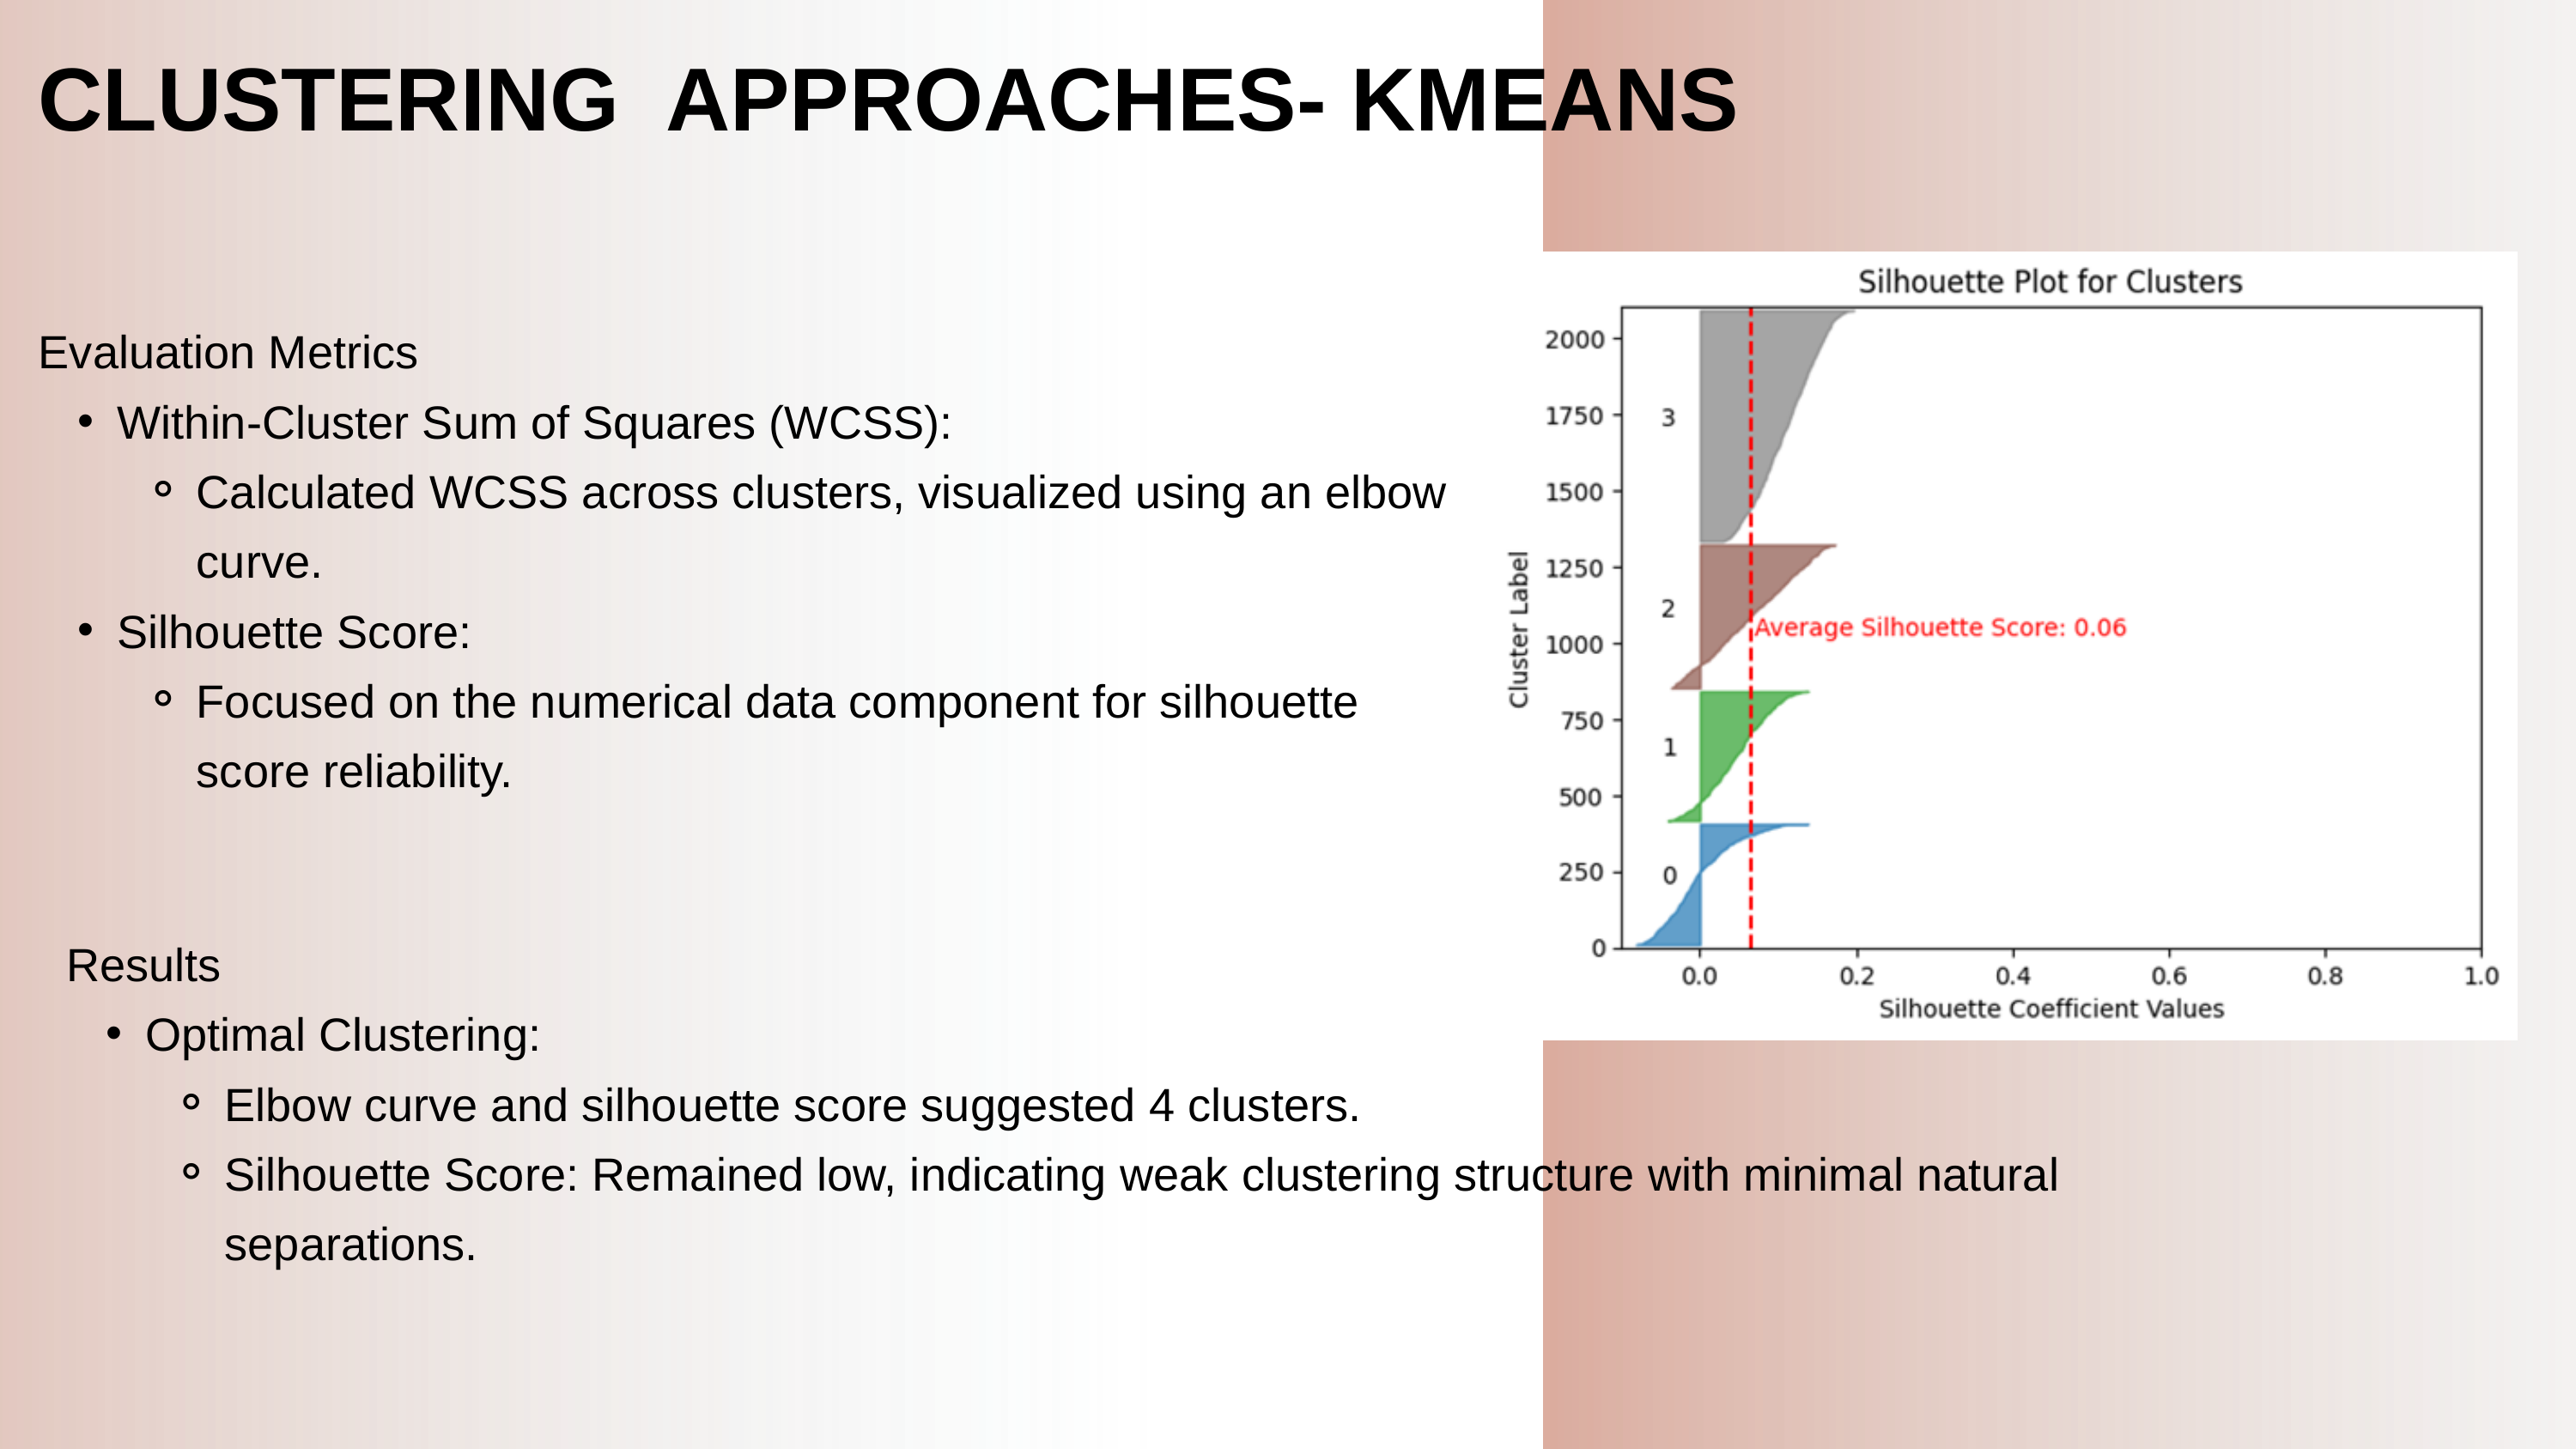

CLUSTERING  APPROACHES- KMEANS

Evaluation Metrics
Within-Cluster Sum of Squares (WCSS):
Calculated WCSS across clusters, visualized using an elbow curve.
Silhouette Score:
Focused on the numerical data component for silhouette score reliability.

Results
Optimal Clustering:
Elbow curve and silhouette score suggested 4 clusters.
Silhouette Score: Remained low, indicating weak clustering structure with minimal natural separations.